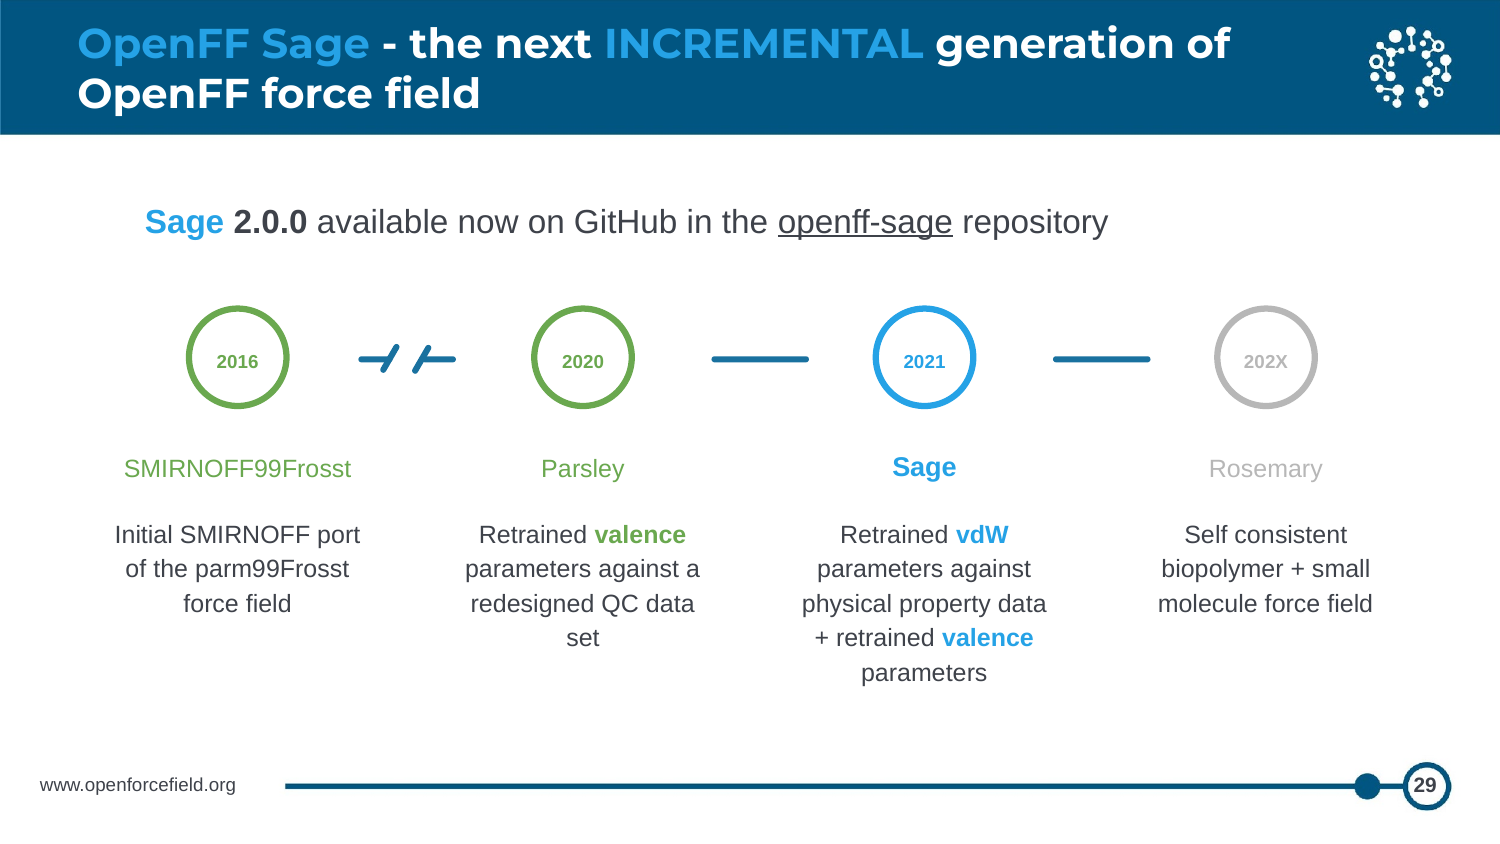

# OpenFF Sage - the next INCREMENTAL generation of OpenFF force field
Sage 2.0.0 available now on GitHub in the openff-sage repository

2016
2020
2021
202X

SMIRNOFF99Frosst
Parsley
Sage
Rosemary
Initial SMIRNOFF port of the parm99Frosst force field
Retrained valence parameters against a redesigned QC data set
Self consistent biopolymer + small molecule force field
Retrained vdW parameters against physical property data + retrained valence parameters
29